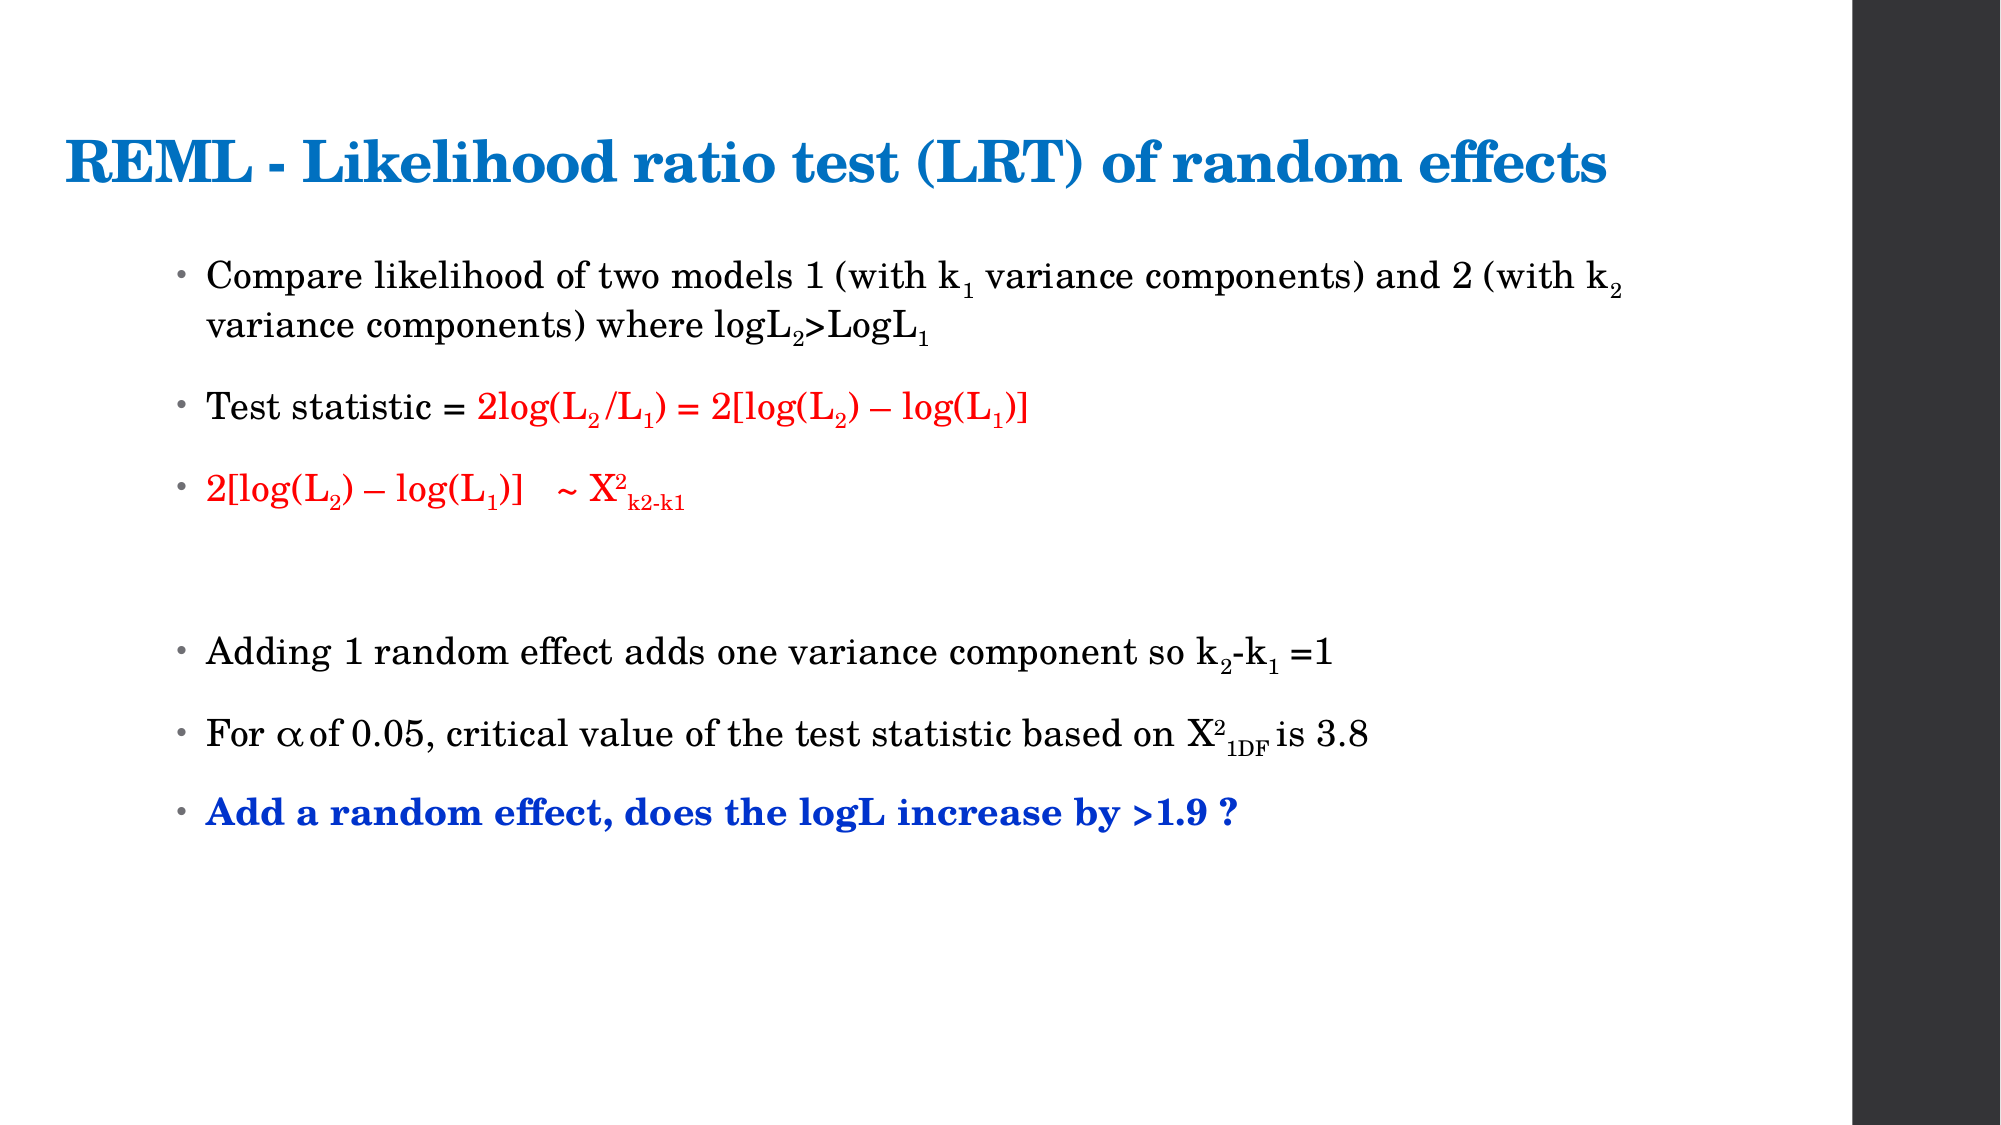

REML - Likelihood ratio test (LRT) of random effects
Compare likelihood of two models 1 (with k1 variance components) and 2 (with k2 variance components) where logL2>LogL1
Test statistic = 2log(L2 /L1) = 2[log(L2) – log(L1)]
2[log(L2) – log(L1)]   ~ Χ2k2-k1

Adding 1 random effect adds one variance component so k2-k1 =1
For α of 0.05, critical value of the test statistic based on Χ21DF is 3.8
Add a random effect, does the logL increase by >1.9 ?